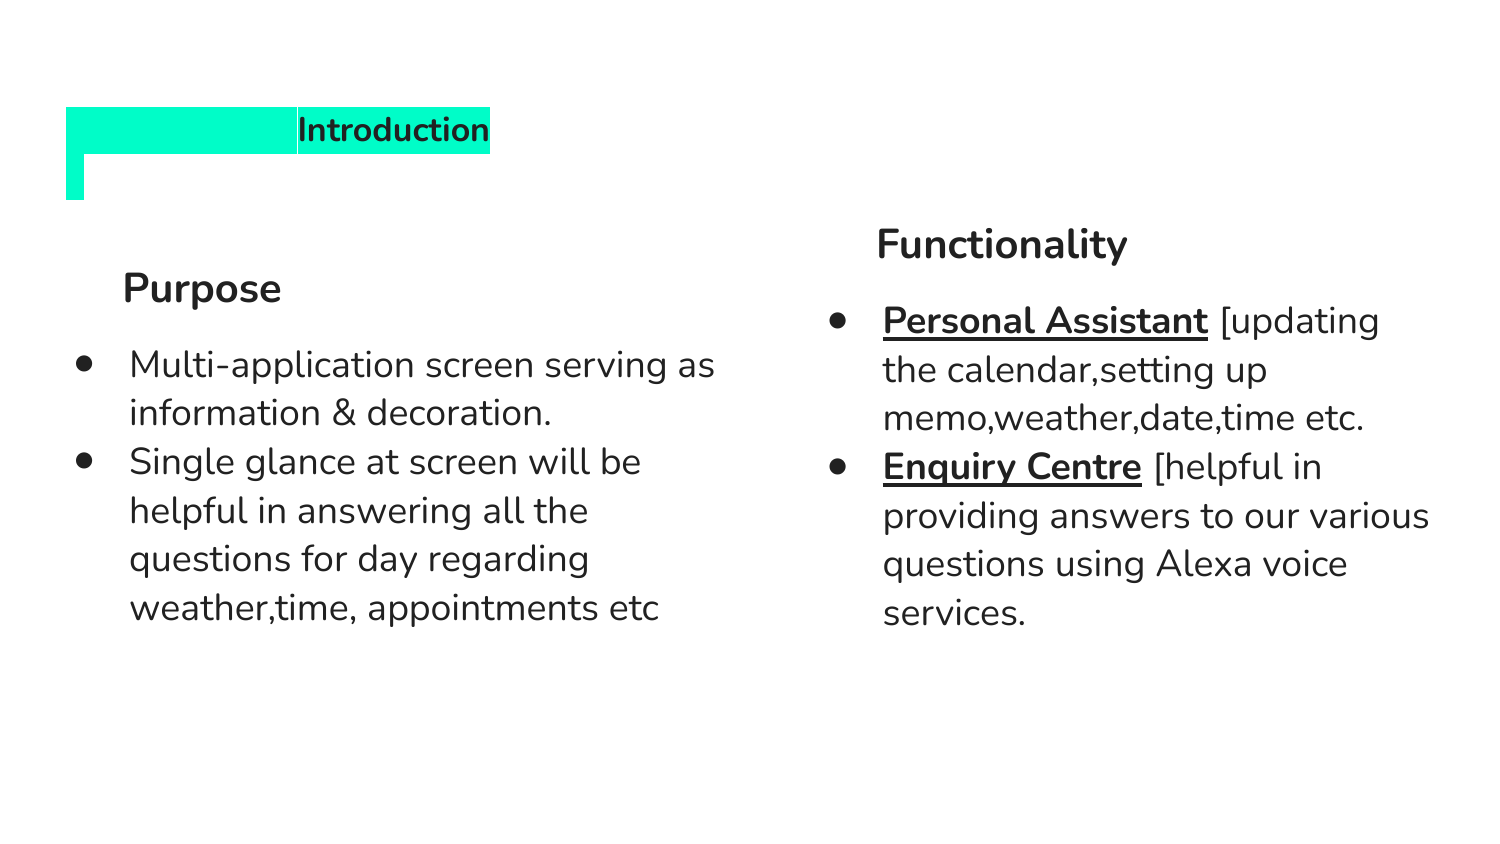

# Introduction
       Functionality
Personal Assistant [updating the calendar,setting up memo,weather,date,time etc.
Enquiry Centre [helpful in providing answers to our various questions using Alexa voice services.
           Purpose
Multi-application screen serving as information & decoration.
Single glance at screen will be helpful in answering all the questions for day regarding weather,time, appointments etc